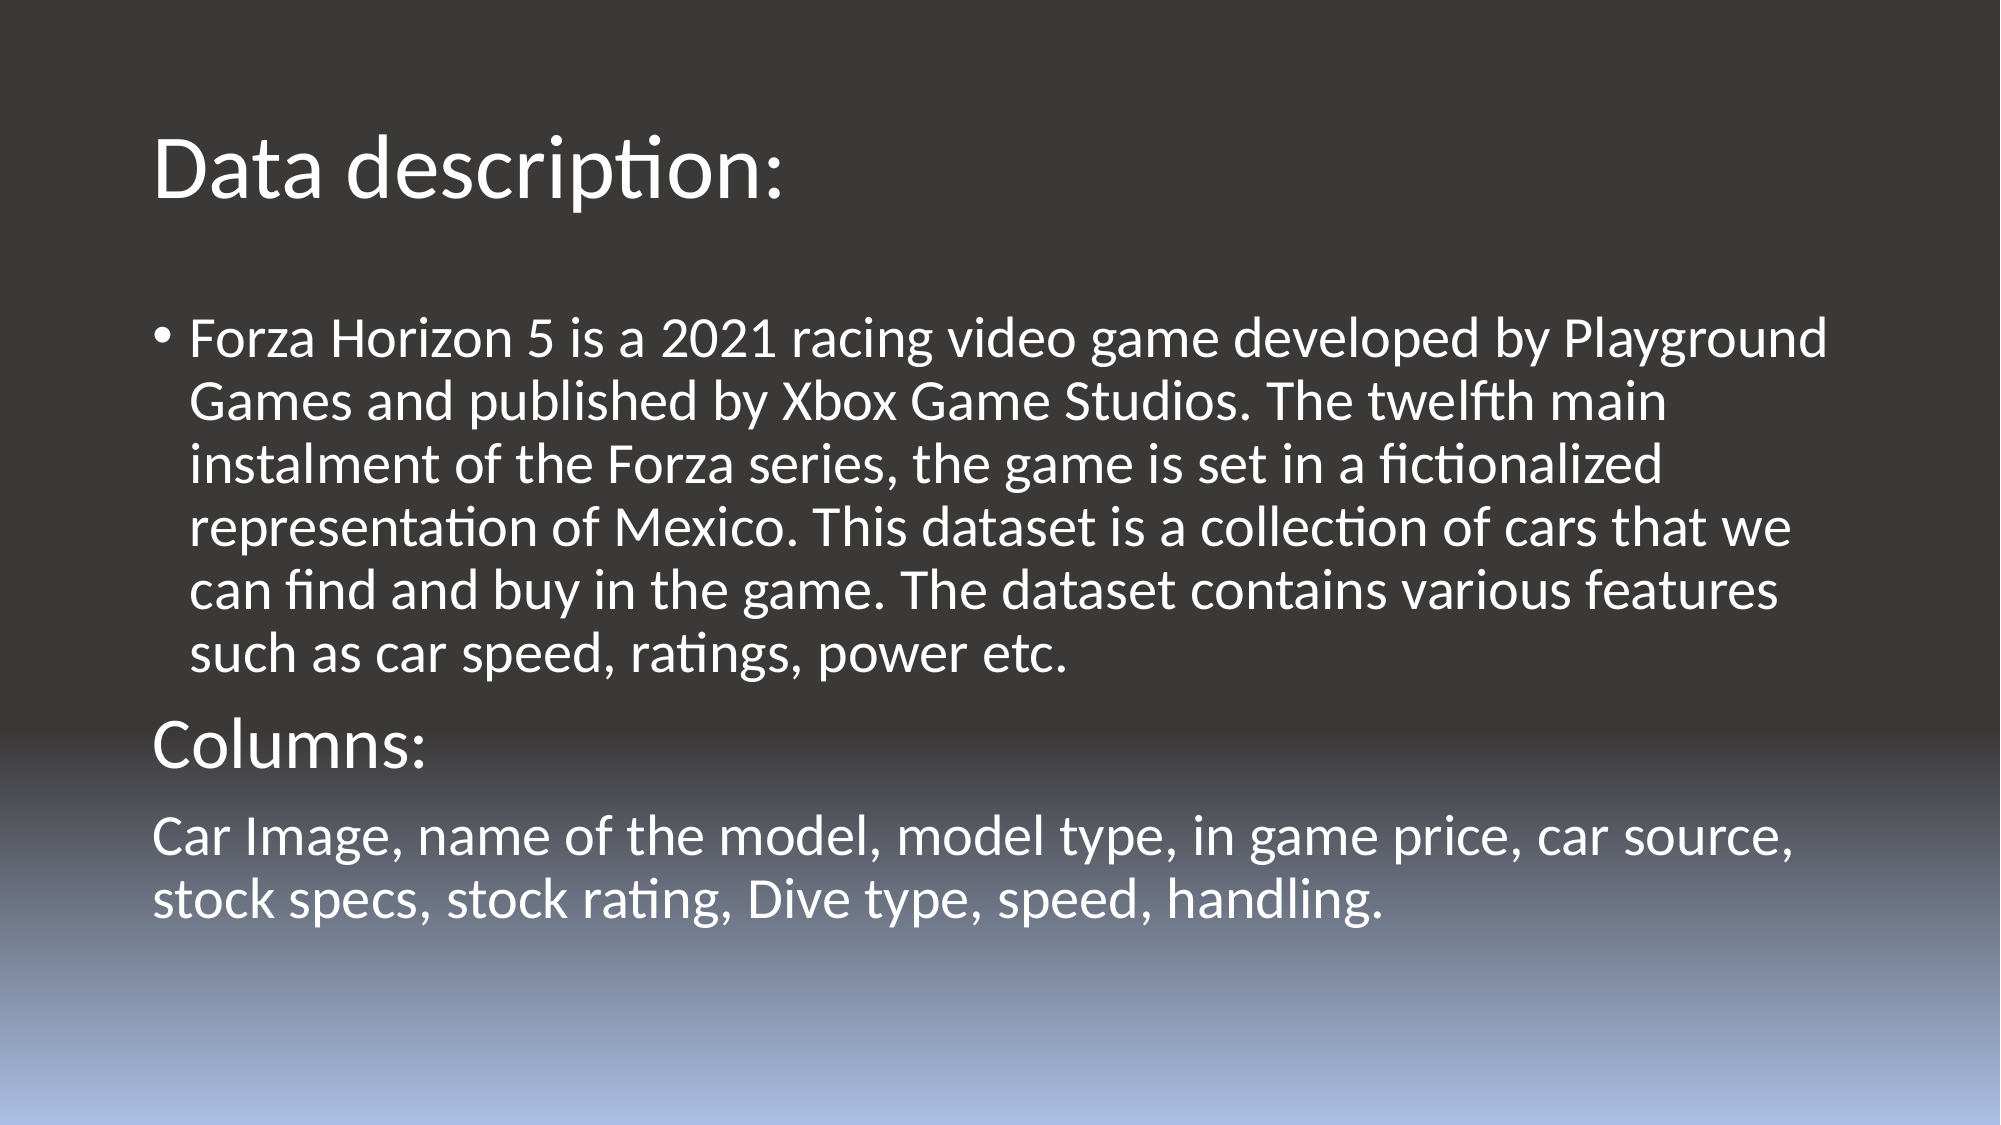

# Data description:
Forza Horizon 5 is a 2021 racing video game developed by Playground Games and published by Xbox Game Studios. The twelfth main instalment of the Forza series, the game is set in a fictionalized representation of Mexico. This dataset is a collection of cars that we can find and buy in the game. The dataset contains various features such as car speed, ratings, power etc.
Columns:
Car Image, name of the model, model type, in game price, car source, stock specs, stock rating, Dive type, speed, handling.